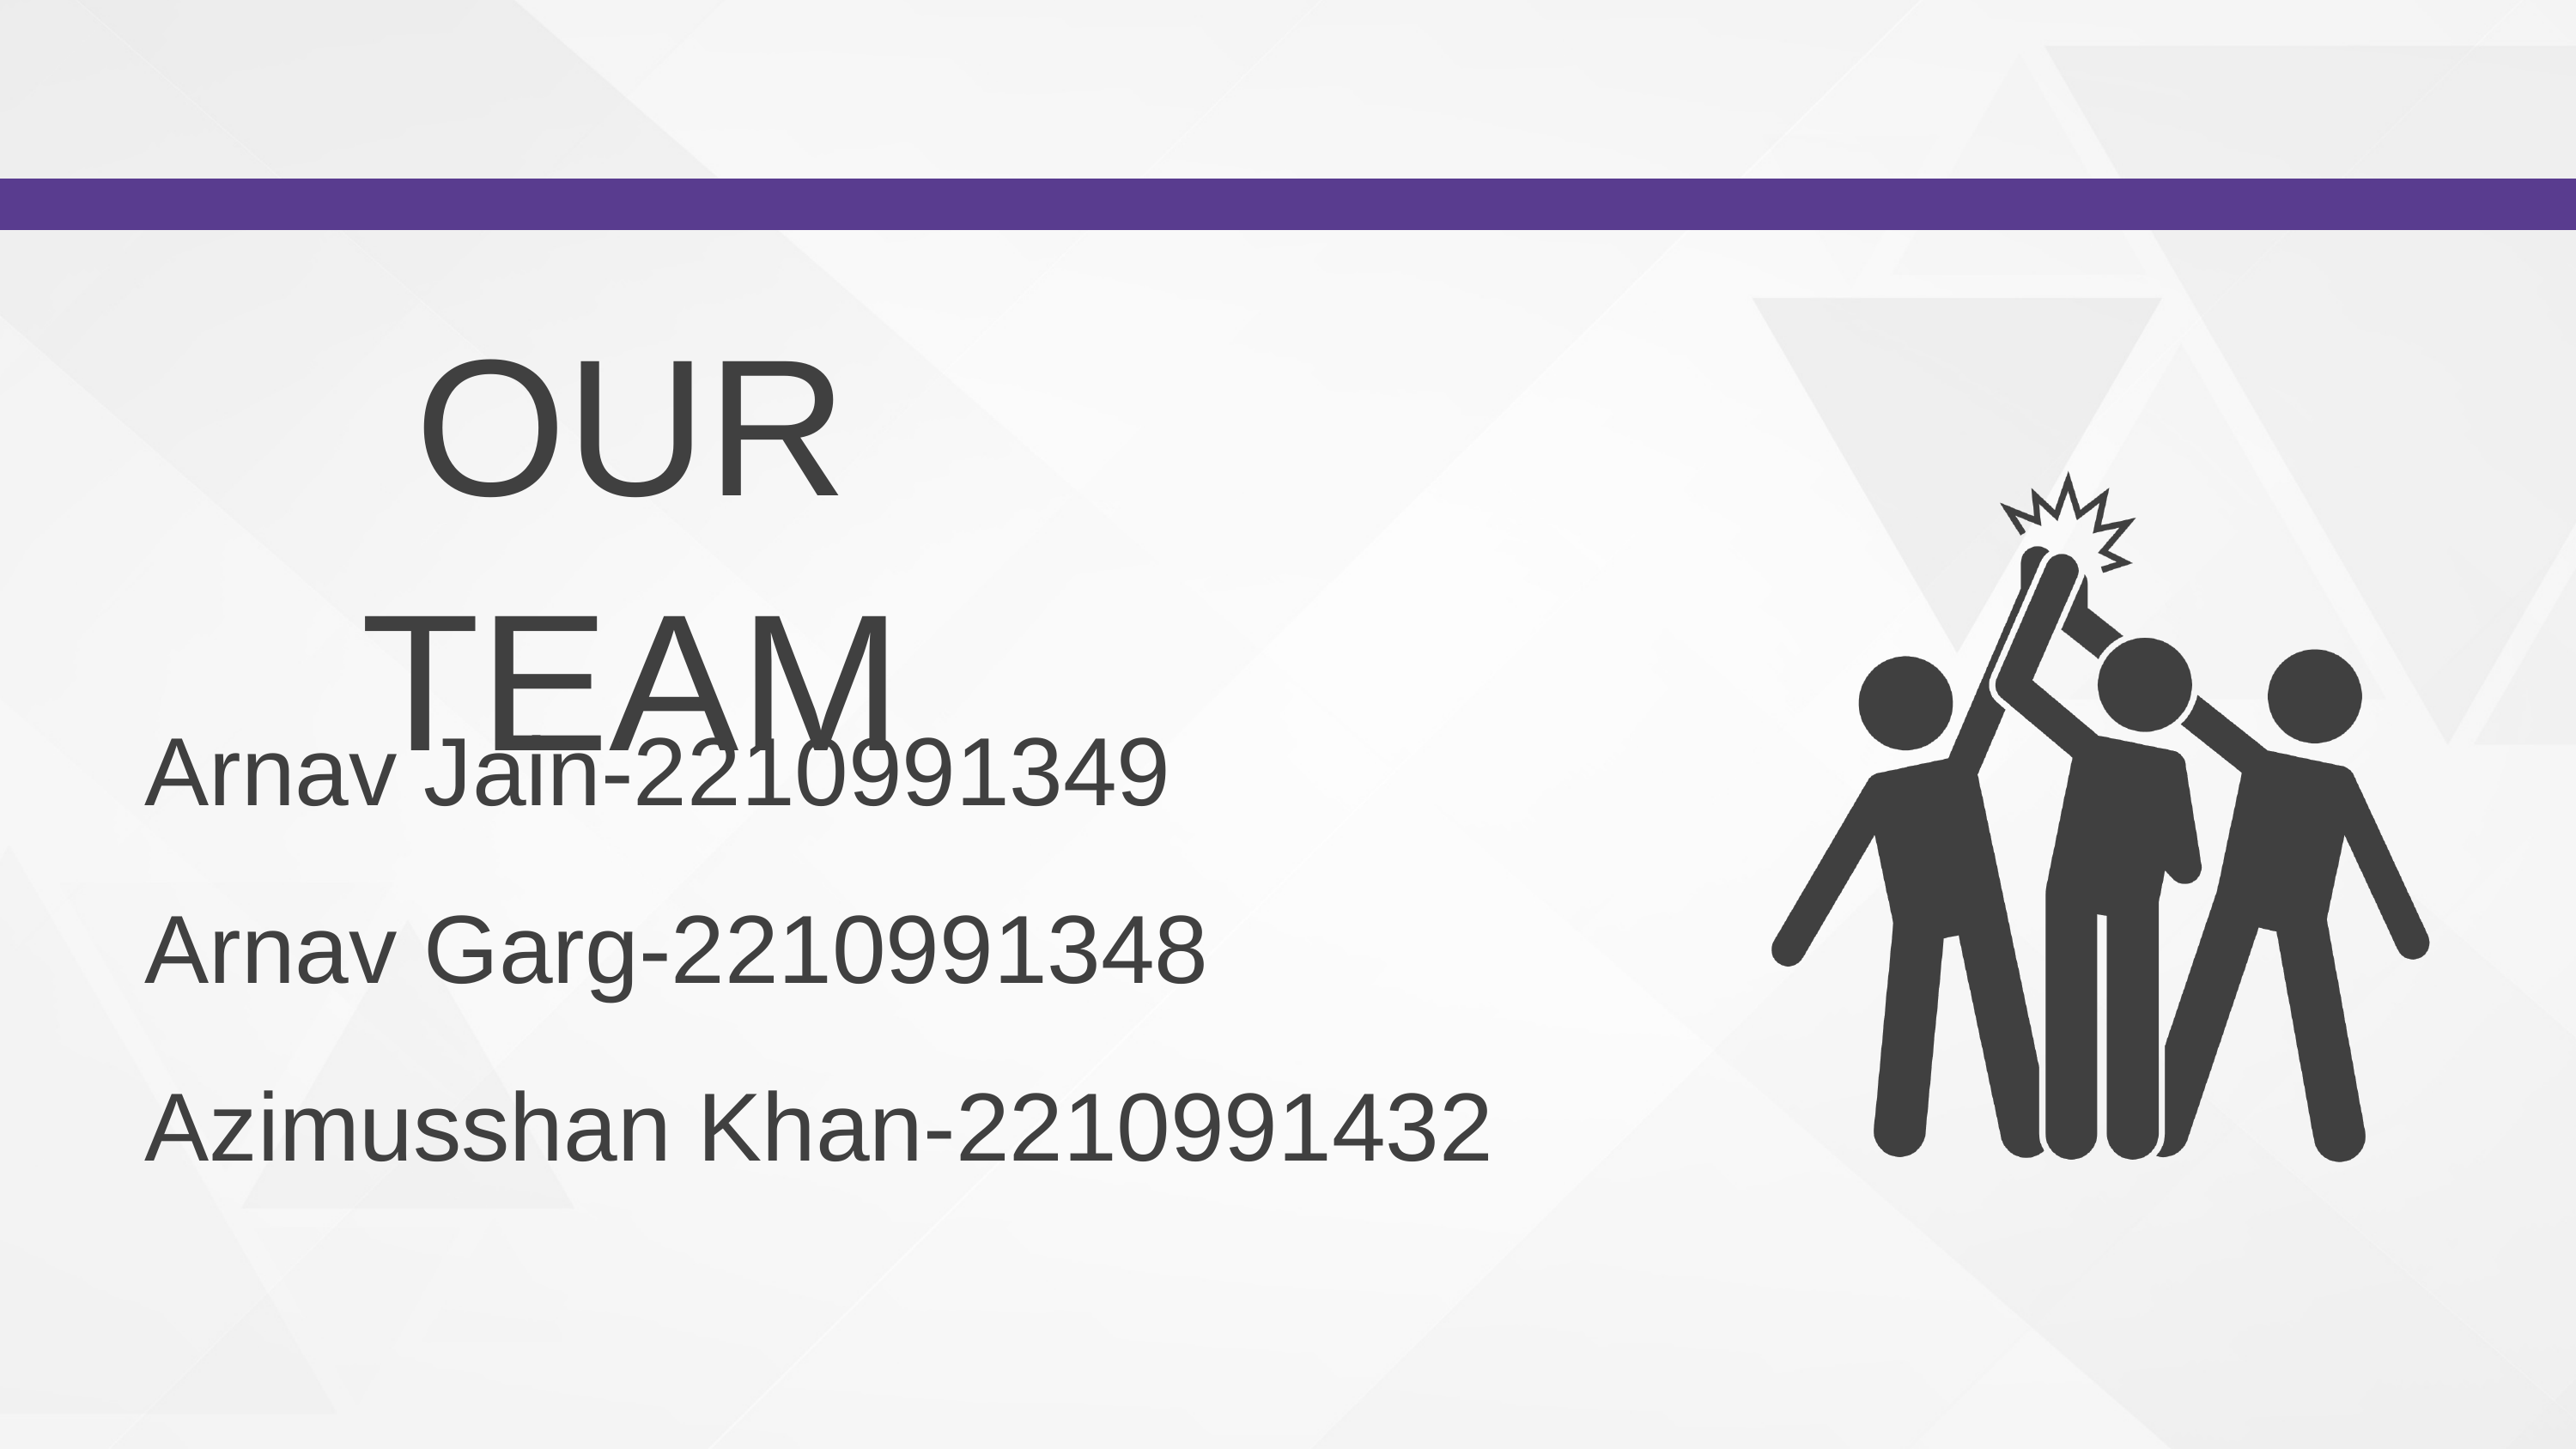

OUR TEAM

Arnav Jain-2210991349
Arnav Garg-2210991348
Azimusshan Khan-2210991432